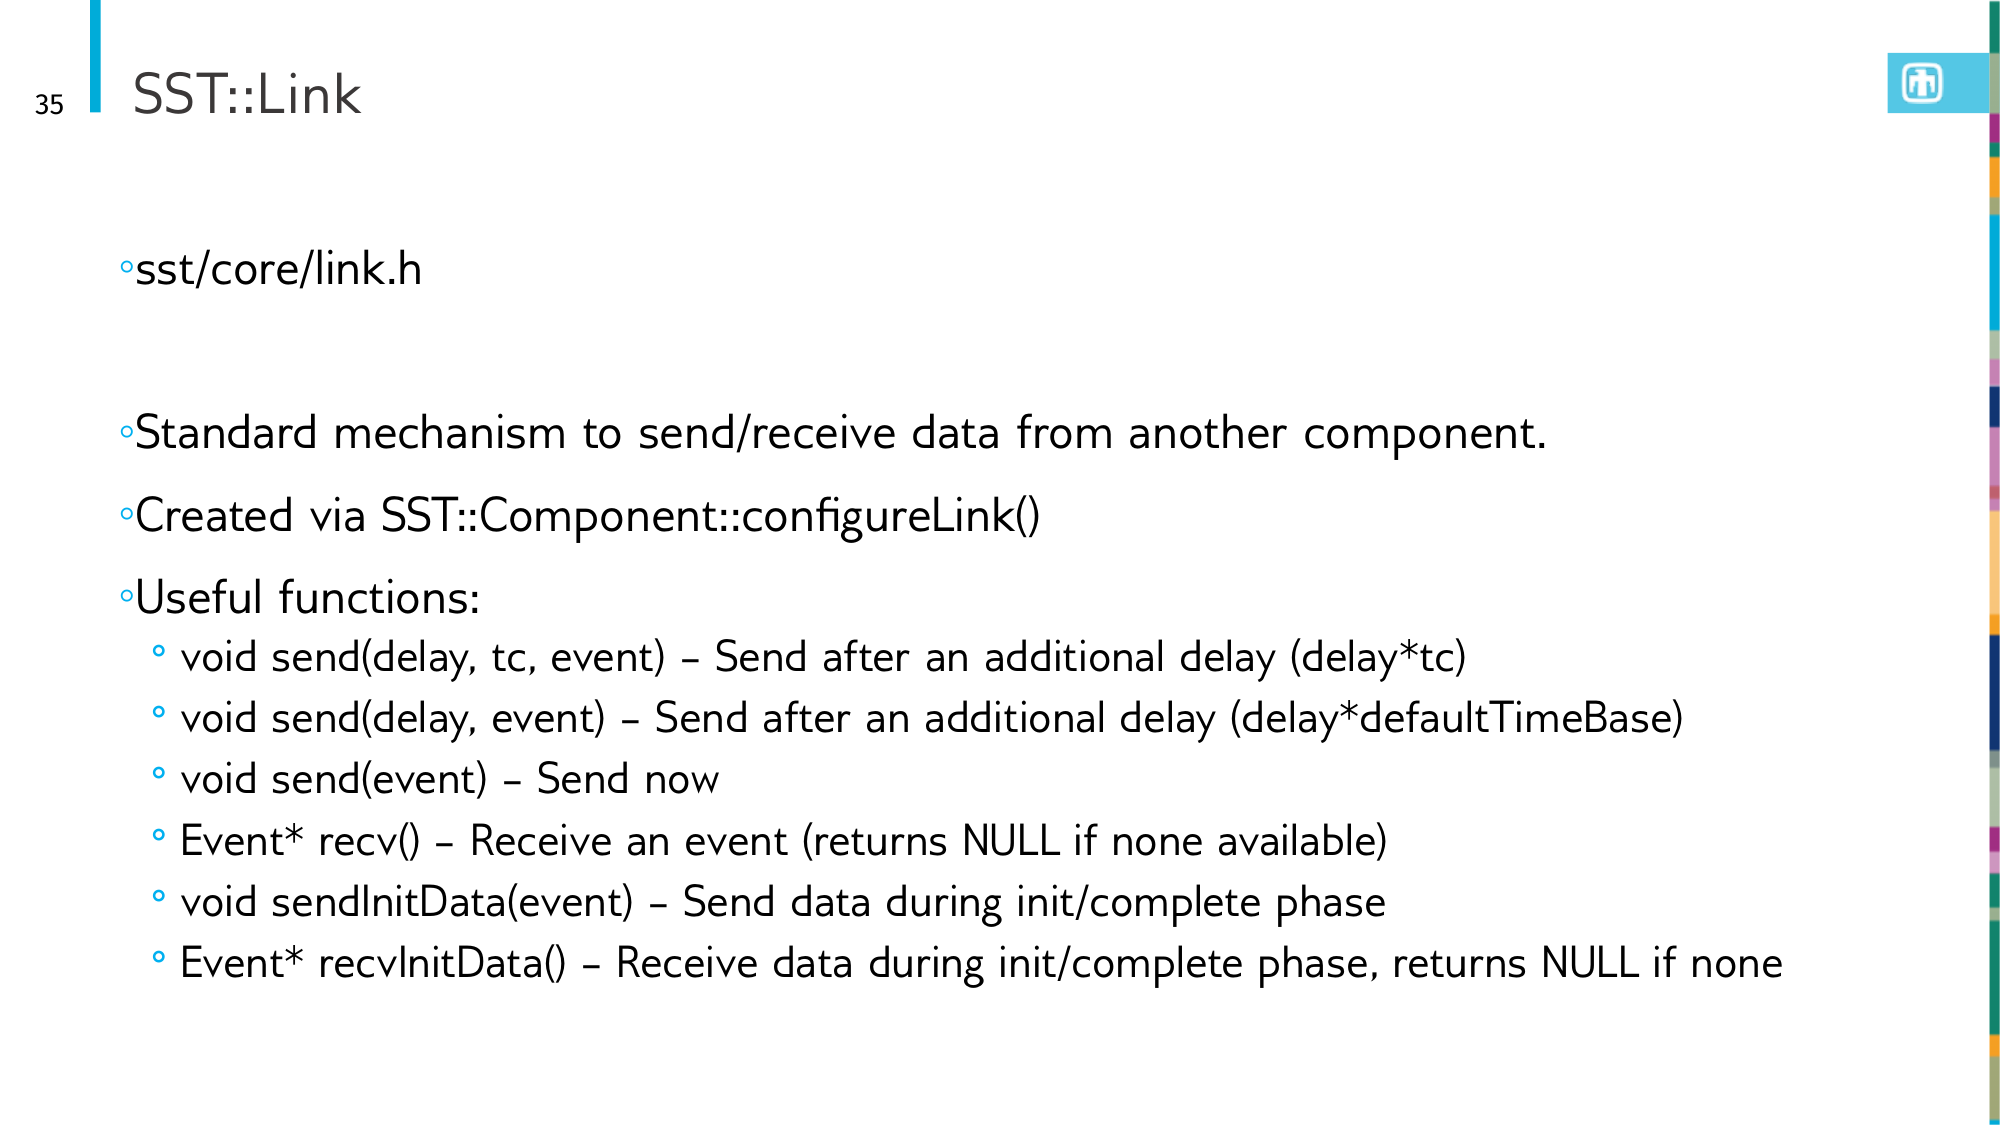

# SST::Link
35
sst/core/link.h

Standard mechanism to send/receive data from another component.
Created via SST::Component::configureLink()
Useful functions:
void send(delay, tc, event) – Send after an additional delay (delay*tc)
void send(delay, event) – Send after an additional delay (delay*defaultTimeBase)
void send(event) – Send now
Event* recv() – Receive an event (returns NULL if none available)
void sendInitData(event) – Send data during init/complete phase
Event* recvInitData() – Receive data during init/complete phase, returns NULL if none